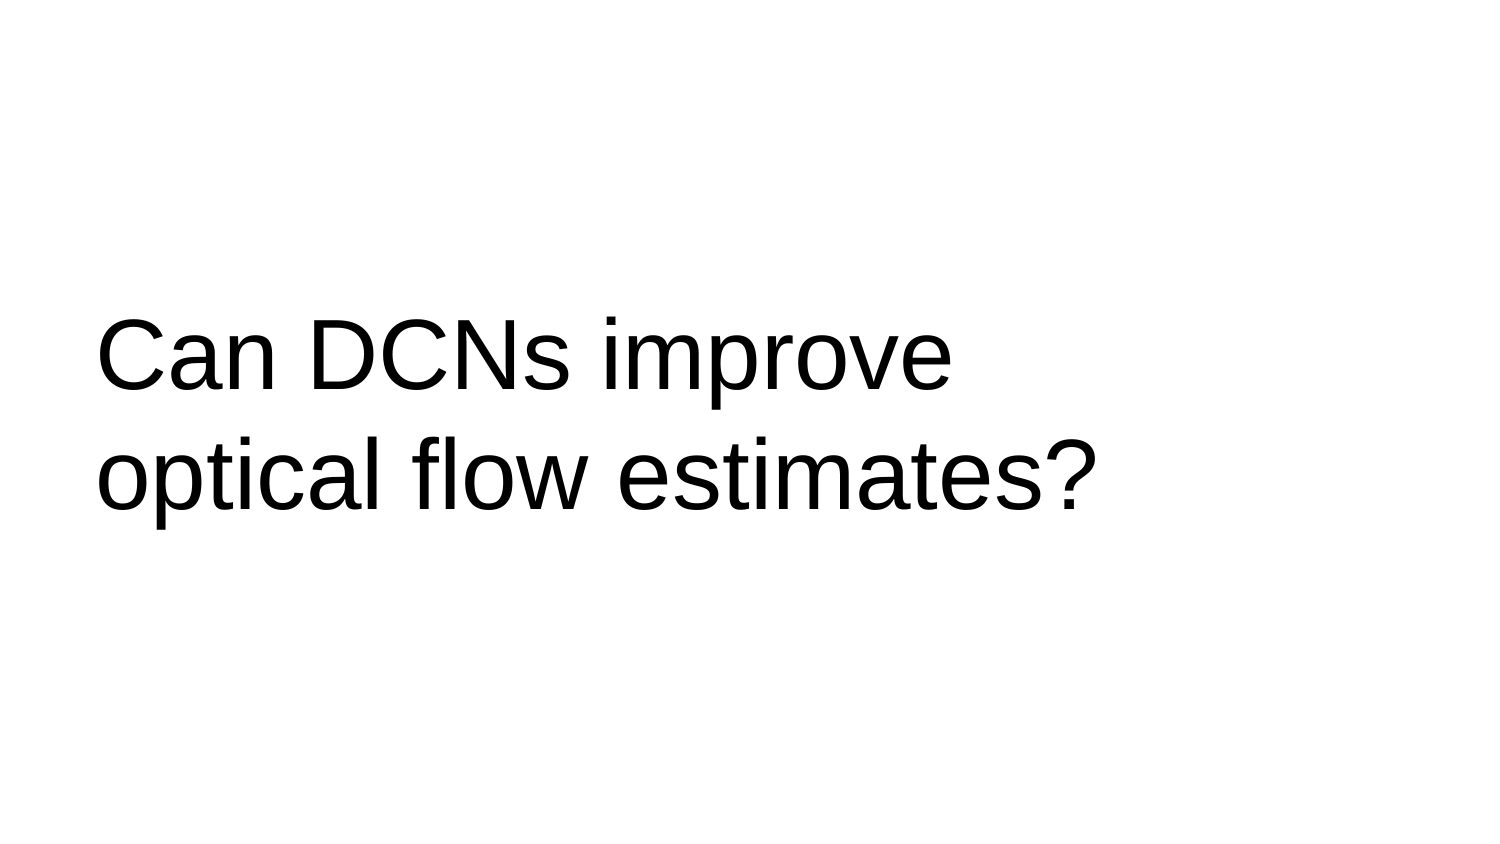

# Can DCNs improve optical flow estimates?